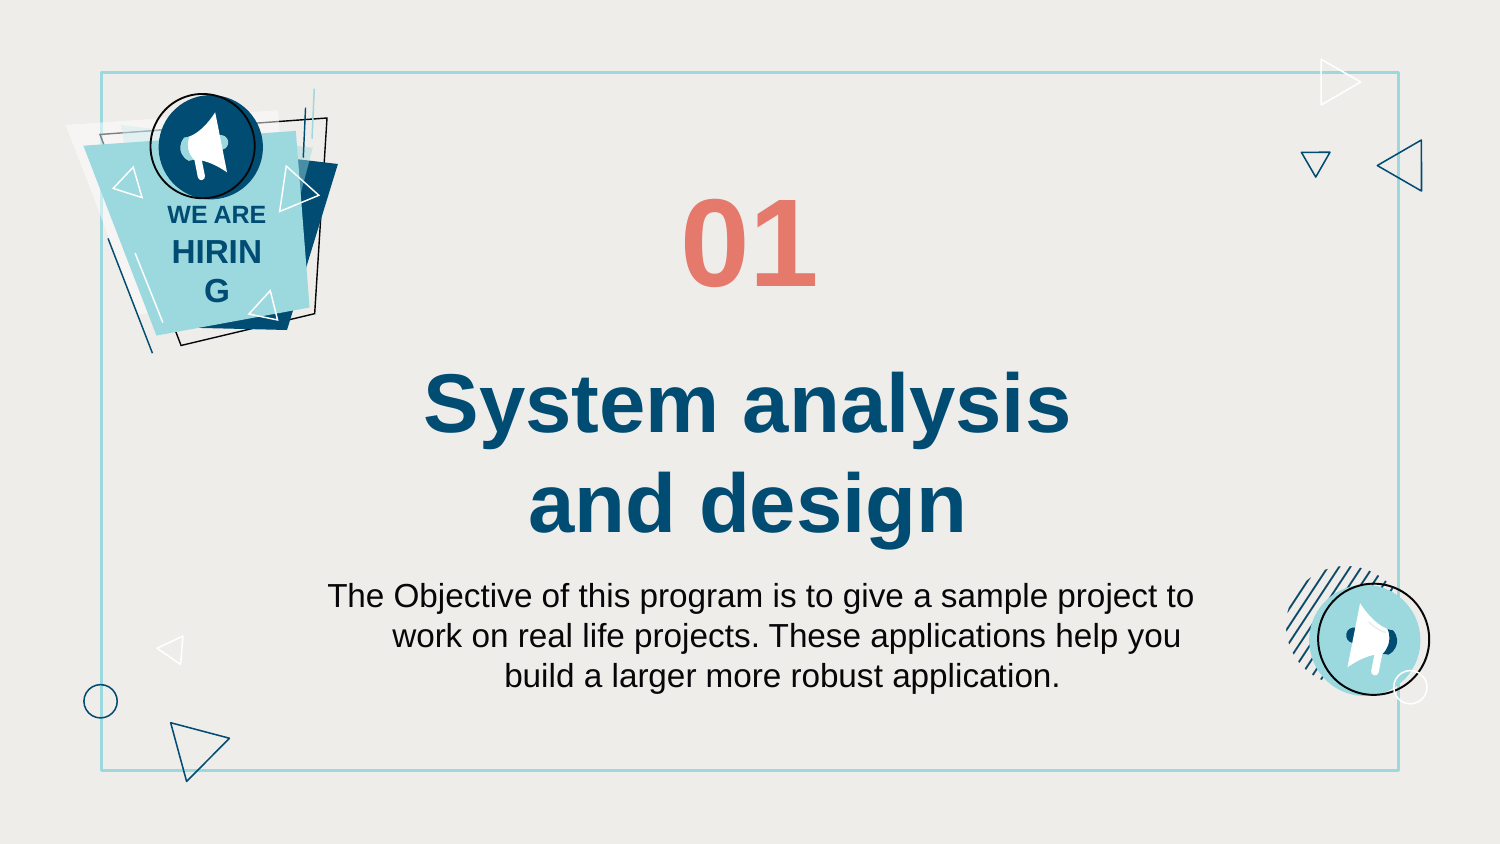

01
WE ARE HIRING
# System analysis and design
The Objective of this program is to give a sample project to work on real life projects. These applications help you build a larger more robust application.